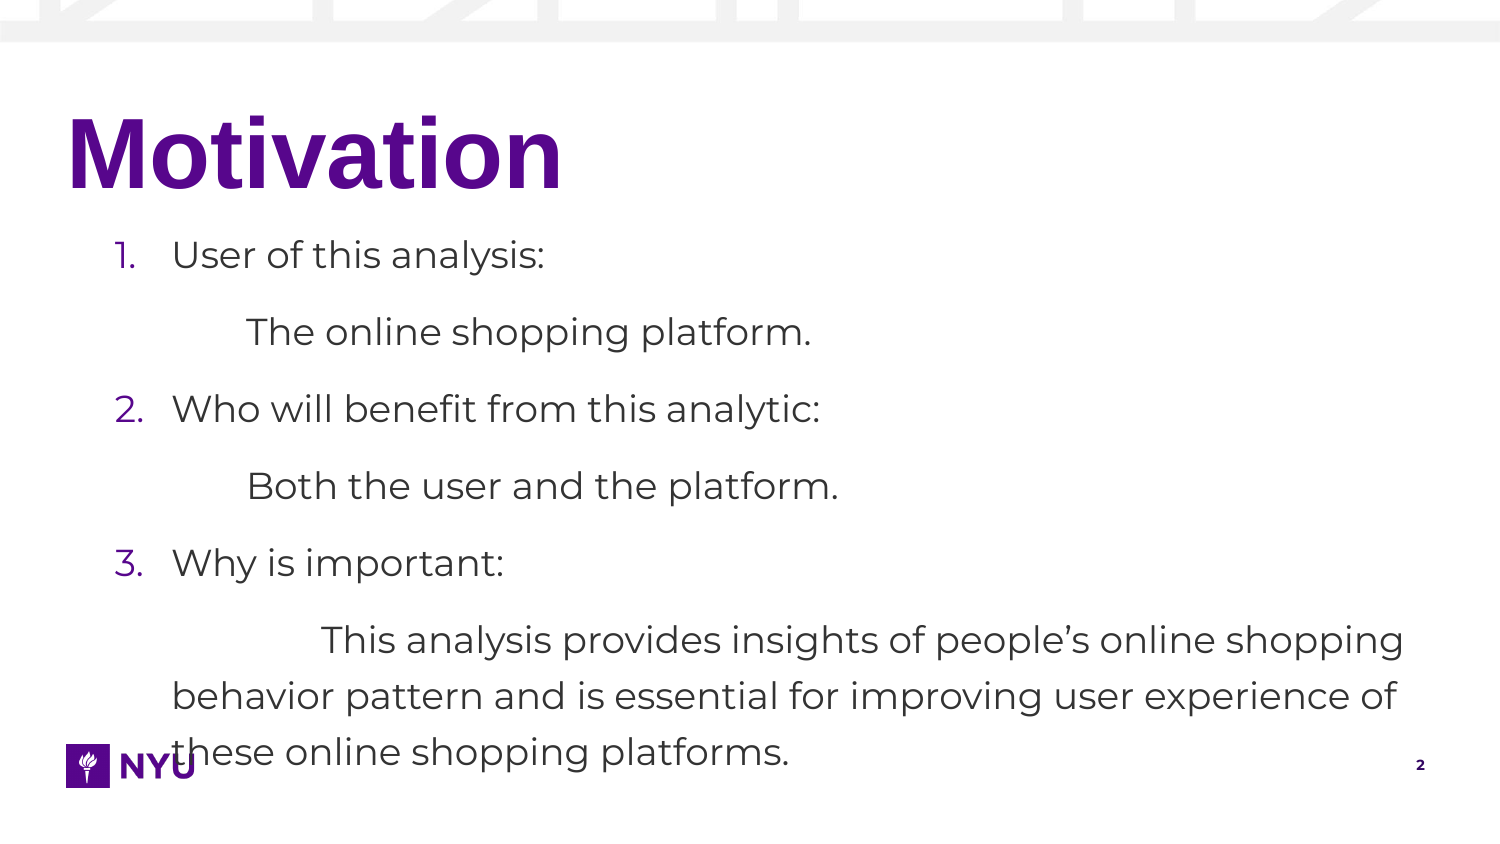

# Motivation
User of this analysis:
The online shopping platform.
Who will benefit from this analytic:
Both the user and the platform.
Why is important:
	This analysis provides insights of people’s online shopping behavior pattern and is essential for improving user experience of these online shopping platforms.